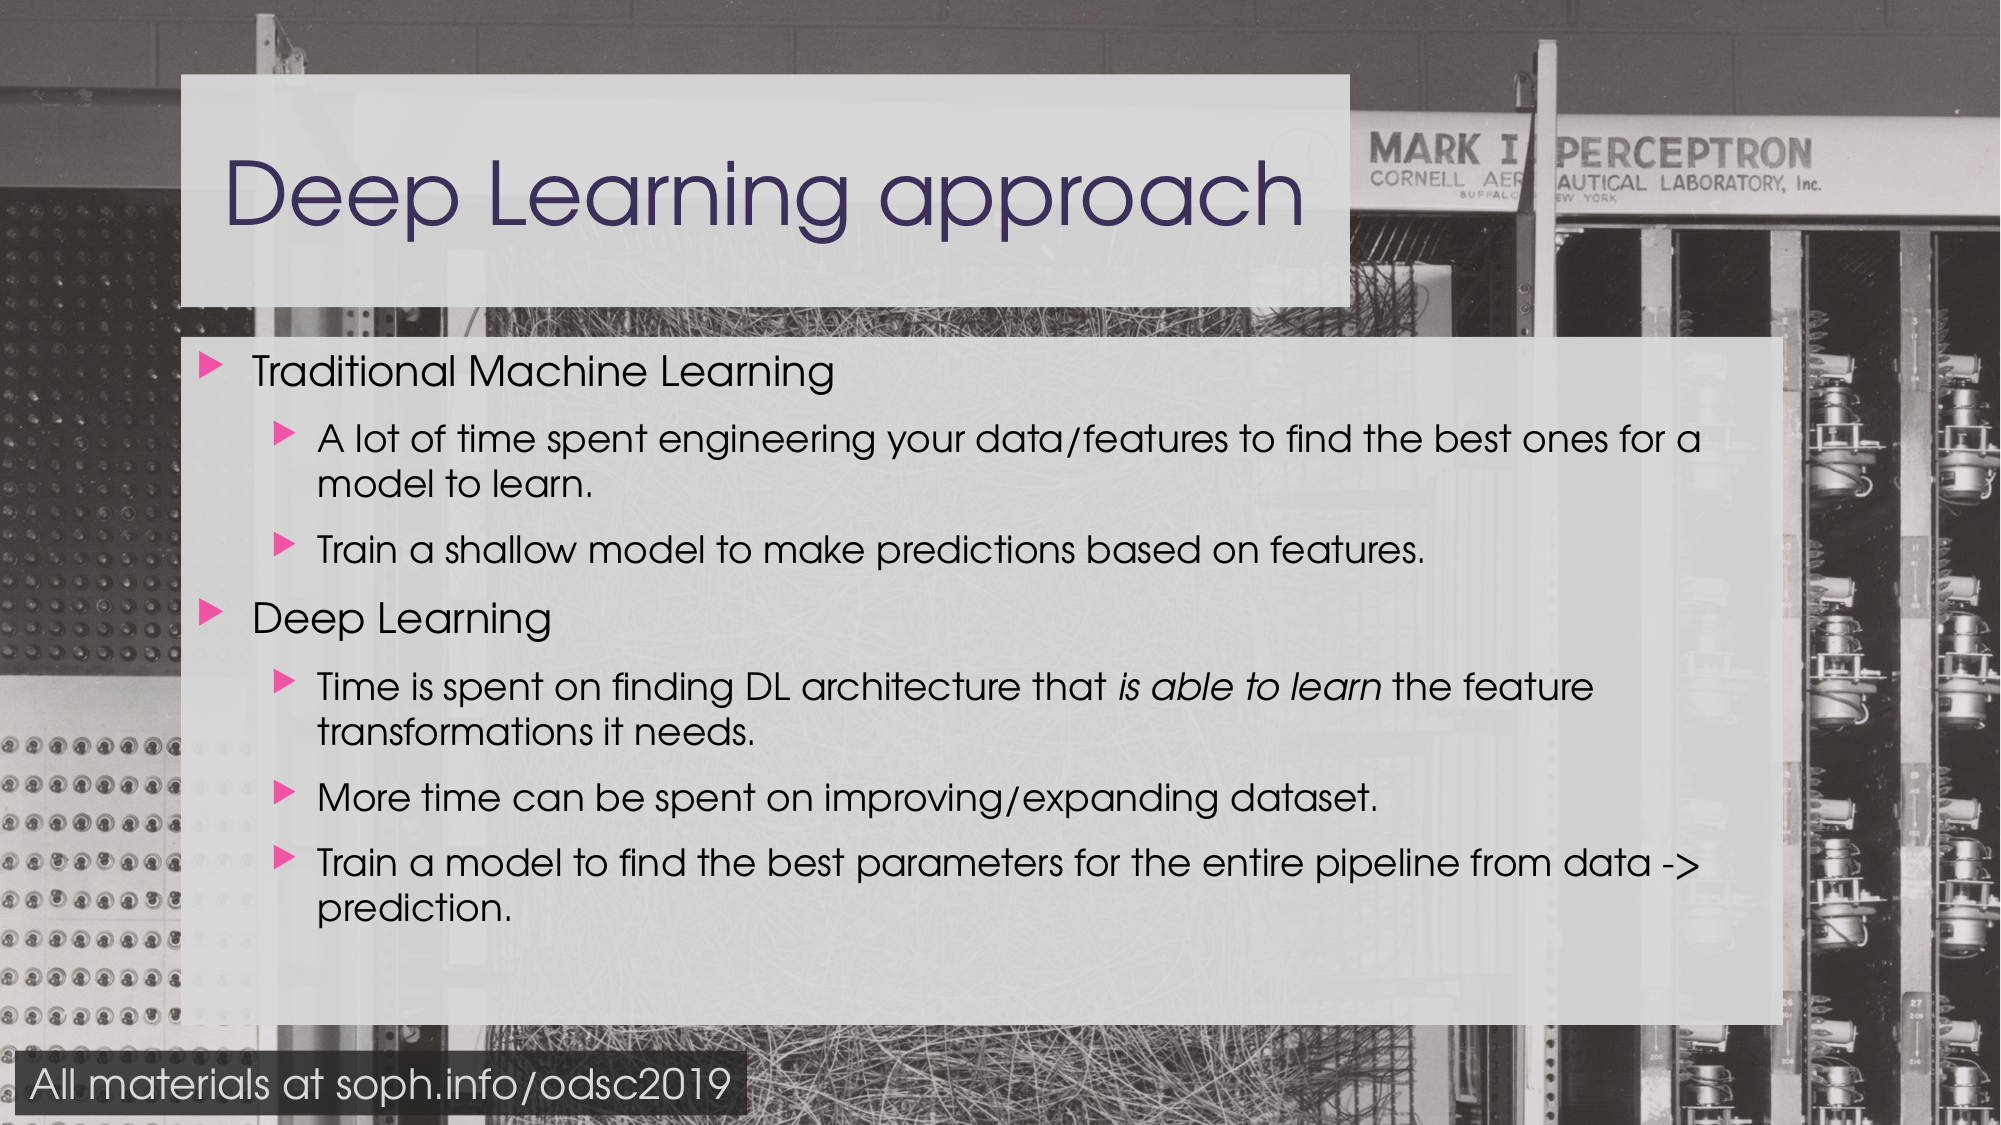

# Deep Learning approach
Traditional Machine Learning
A lot of time spent engineering your data/features to find the best ones for a model to learn.
Train a shallow model to make predictions based on features.
Deep Learning
Time is spent on finding DL architecture that is able to learn the feature transformations it needs.
More time can be spent on improving/expanding dataset.
Train a model to find the best parameters for the entire pipeline from data -> prediction.